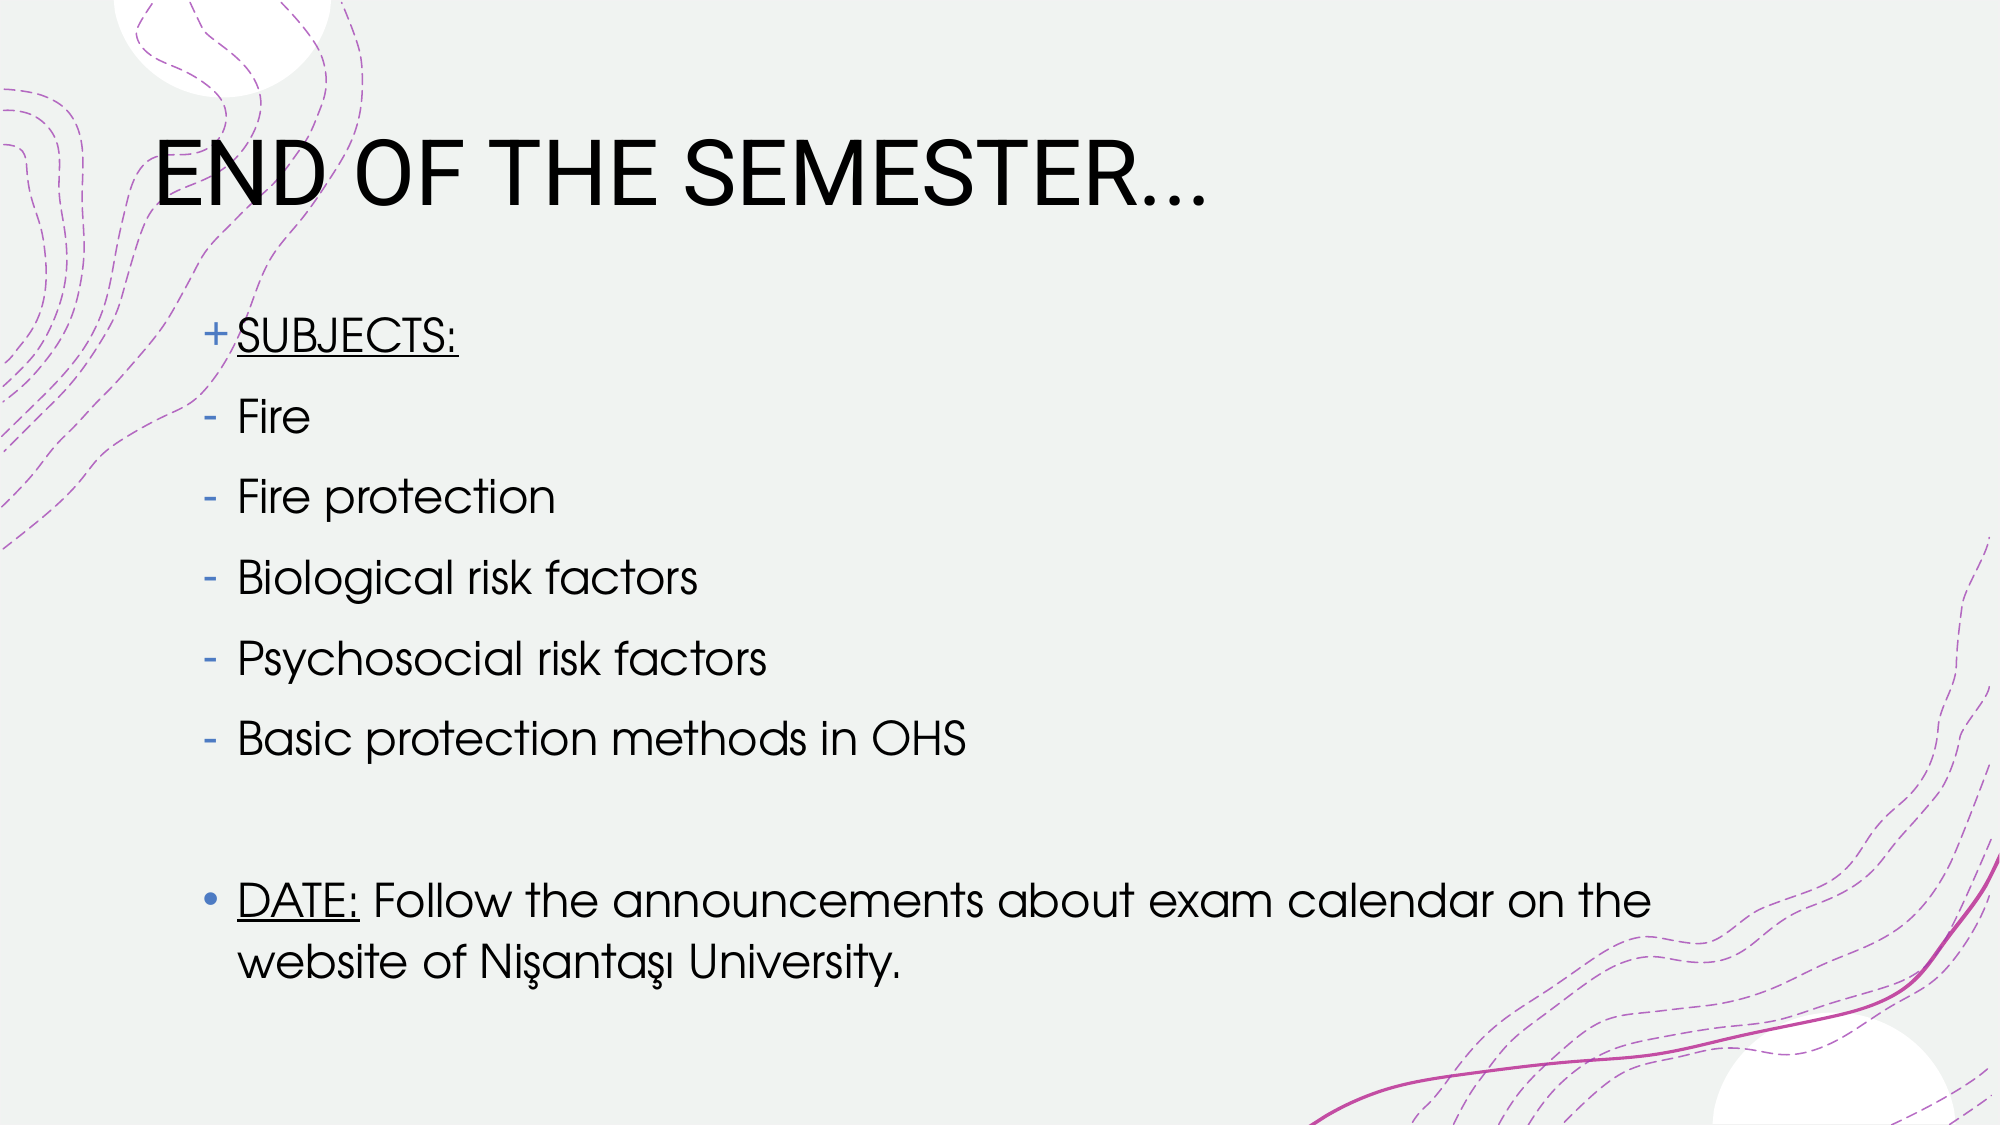

# END OF THE SEMESTER...
SUBJECTS:
Fire
Fire protection
Biological risk factors
Psychosocial risk factors
Basic protection methods in OHS

DATE: Follow the announcements about exam calendar on the website of Nişantaşı University.